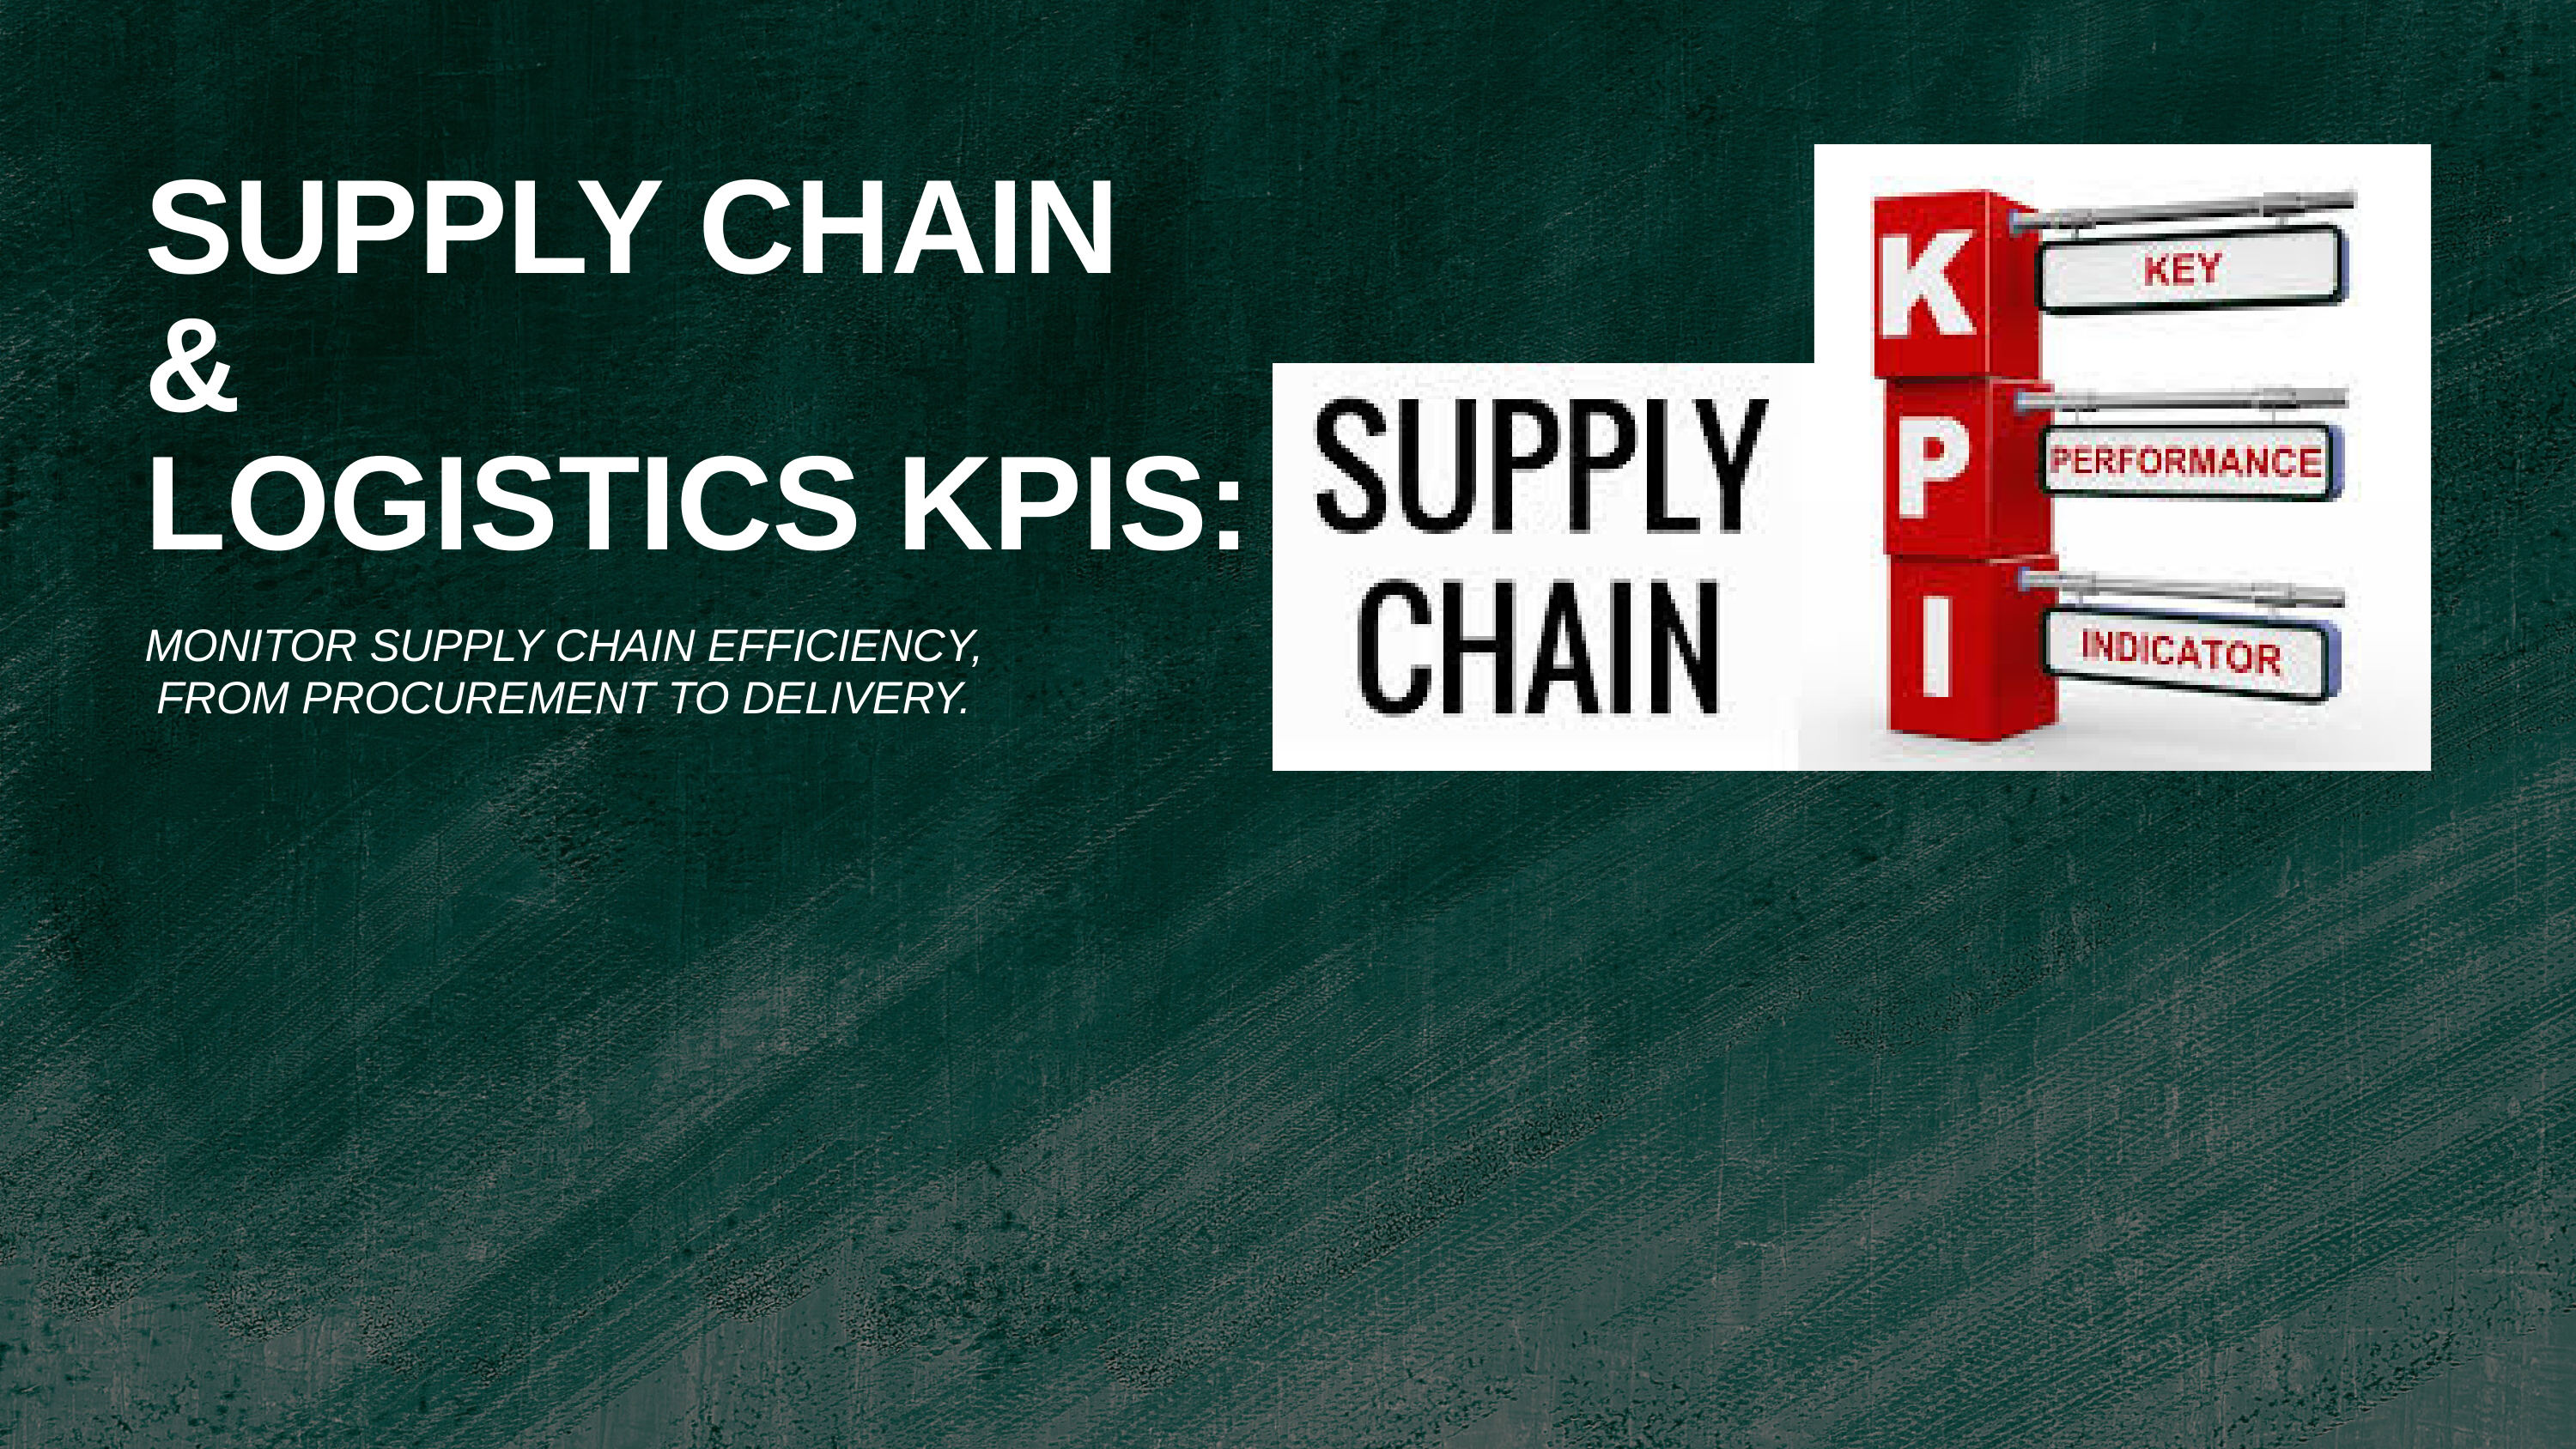

SUPPLY CHAIN
&
LOGISTICS KPIS:

MONITOR SUPPLY CHAIN EFFICIENCY, FROM PROCUREMENT TO DELIVERY.